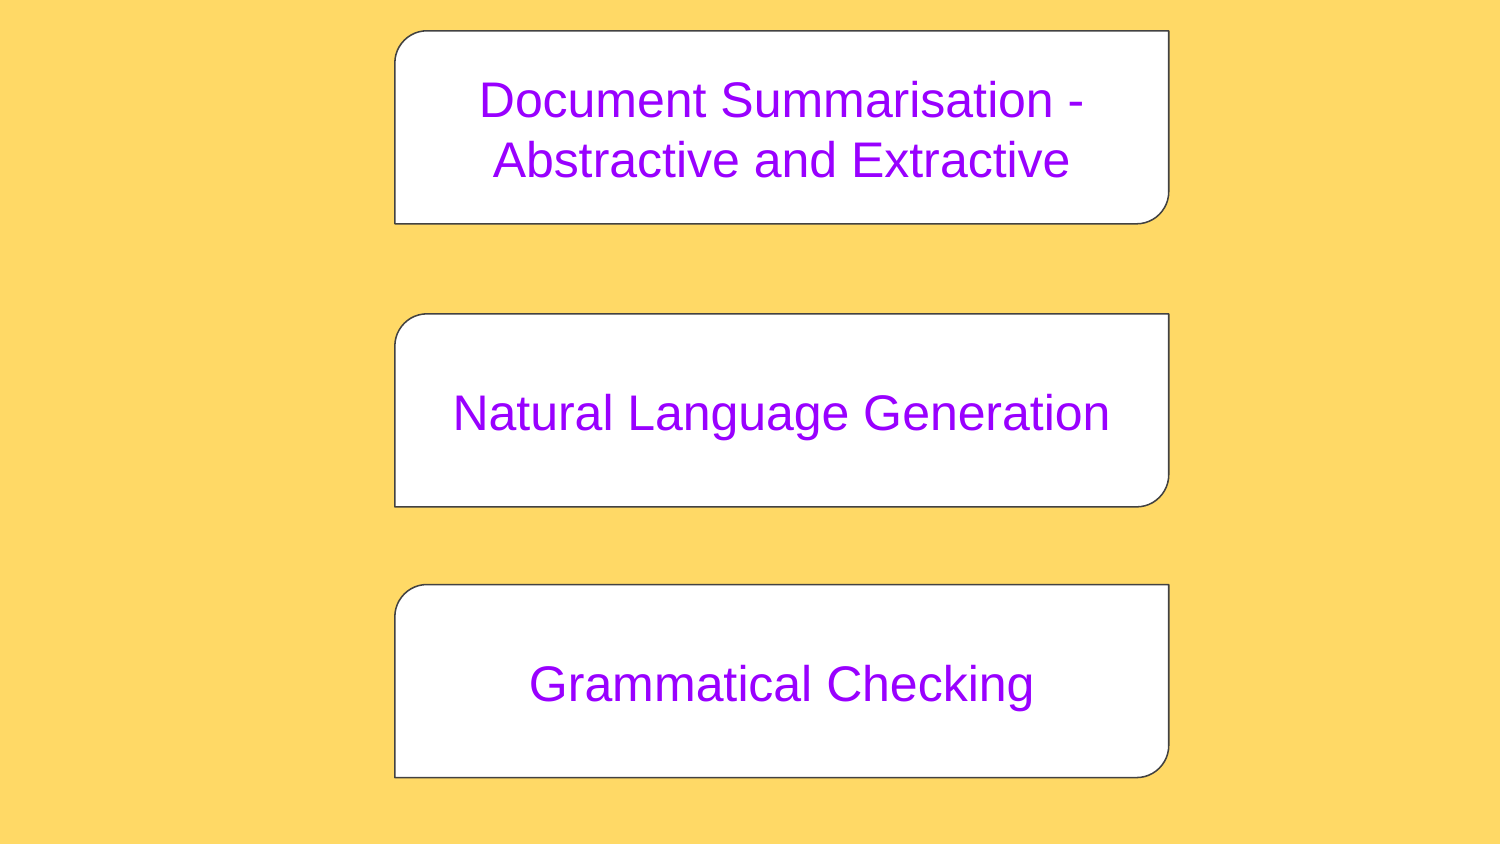

Document Summarisation - Abstractive and Extractive
Natural Language Generation
Grammatical Checking